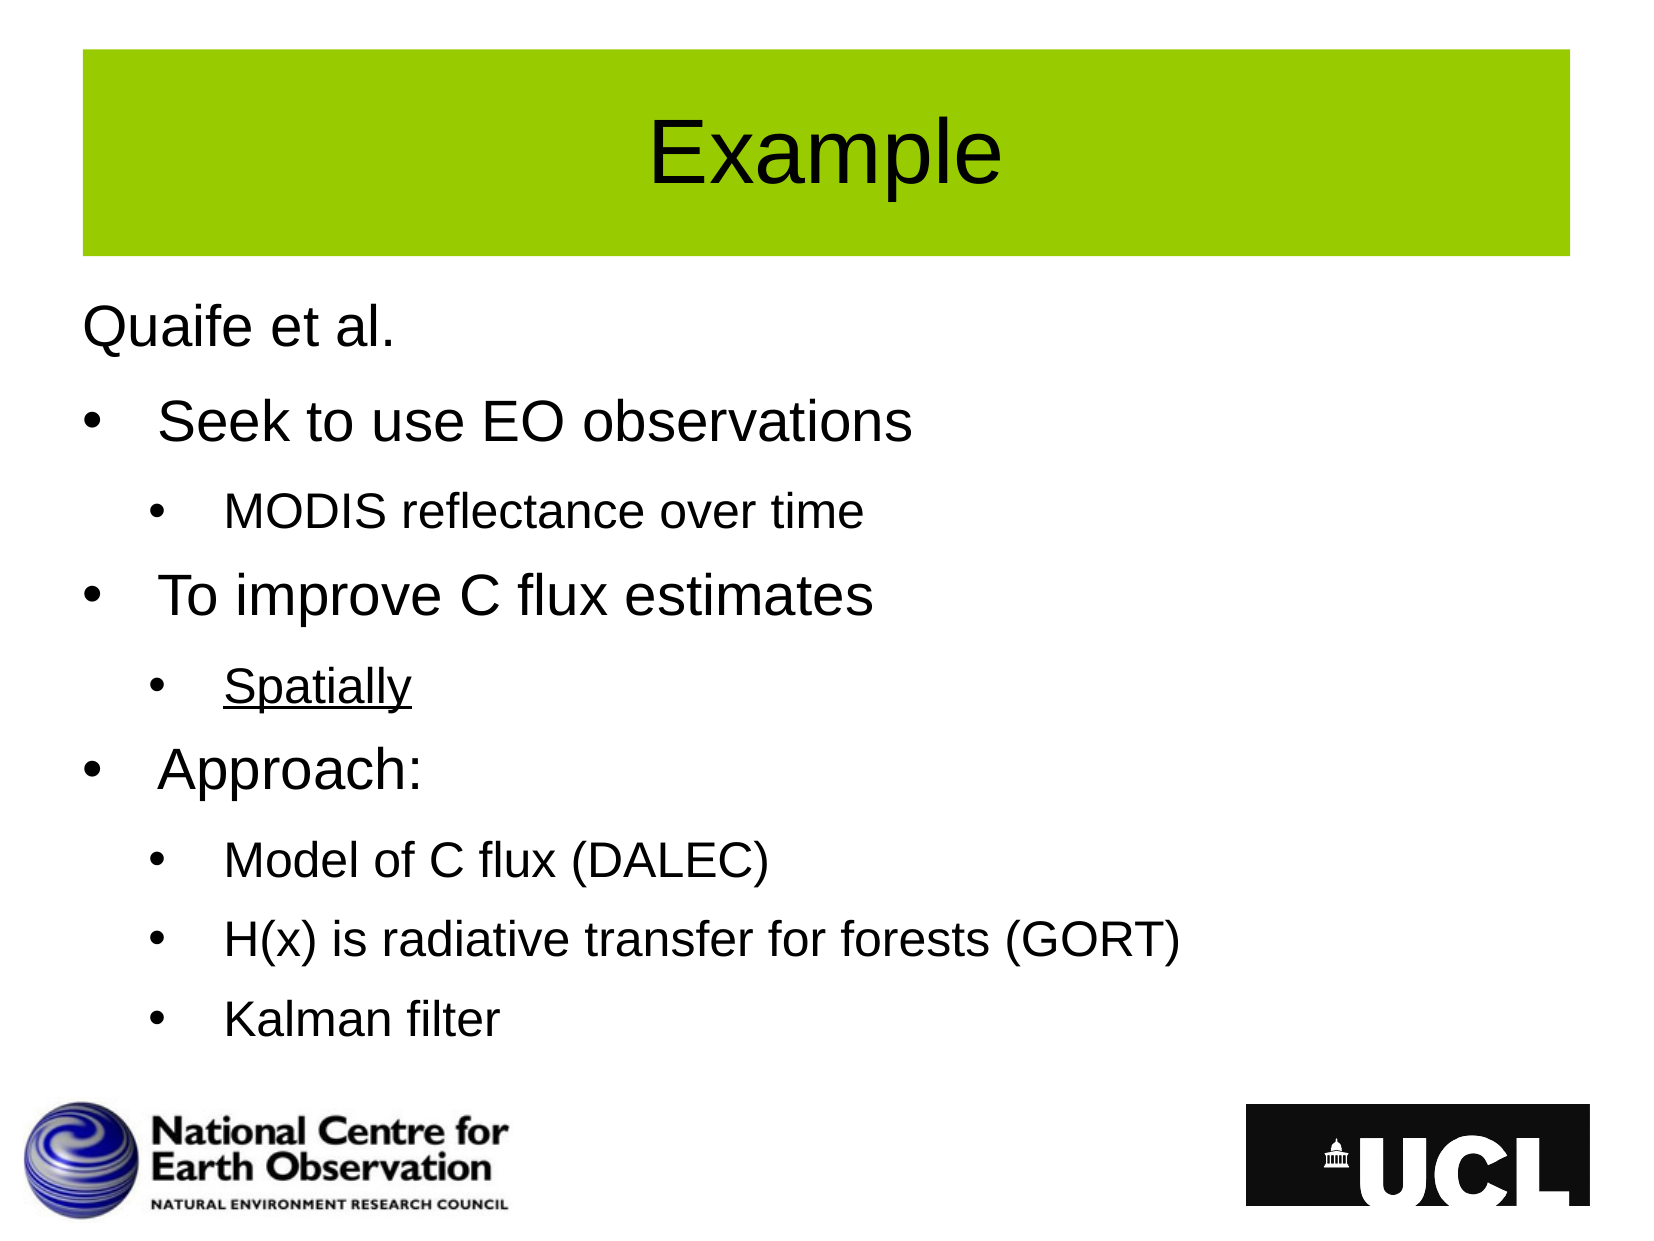

# Example
Quaife et al.
Seek to use EO observations
MODIS reflectance over time
To improve C flux estimates
Spatially
Approach:
Model of C flux (DALEC)
H(x) is radiative transfer for forests (GORT)
Kalman filter